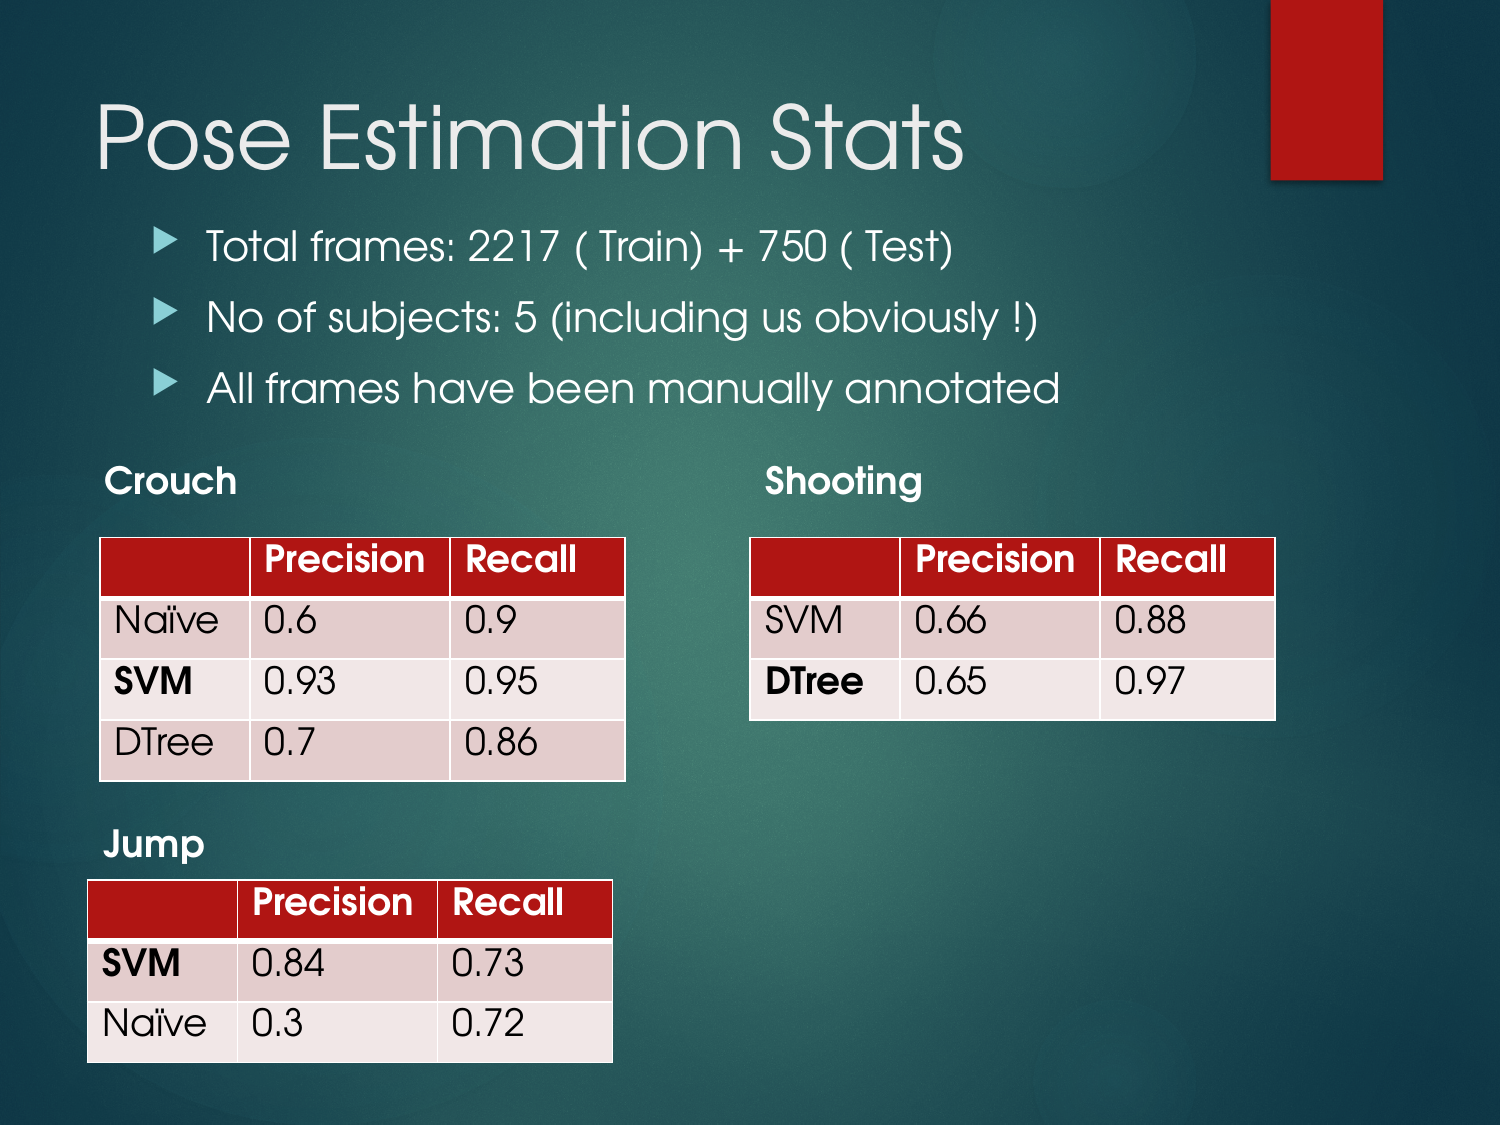

# Pose Estimation Stats
Total frames: 2217 ( Train) + 750 ( Test)
No of subjects: 5 (including us obviously !)
All frames have been manually annotated

Crouch
Shooting
|  | Precision | Recall |
| --- | --- | --- |
| Naïve | 0.6 | 0.9 |
| SVM | 0.93 | 0.95 |
| DTree | 0.7 | 0.86 |
|  | Precision | Recall |
| --- | --- | --- |
| SVM | 0.66 | 0.88 |
| DTree | 0.65 | 0.97 |
Jump
|  | Precision | Recall |
| --- | --- | --- |
| SVM | 0.84 | 0.73 |
| Naïve | 0.3 | 0.72 |